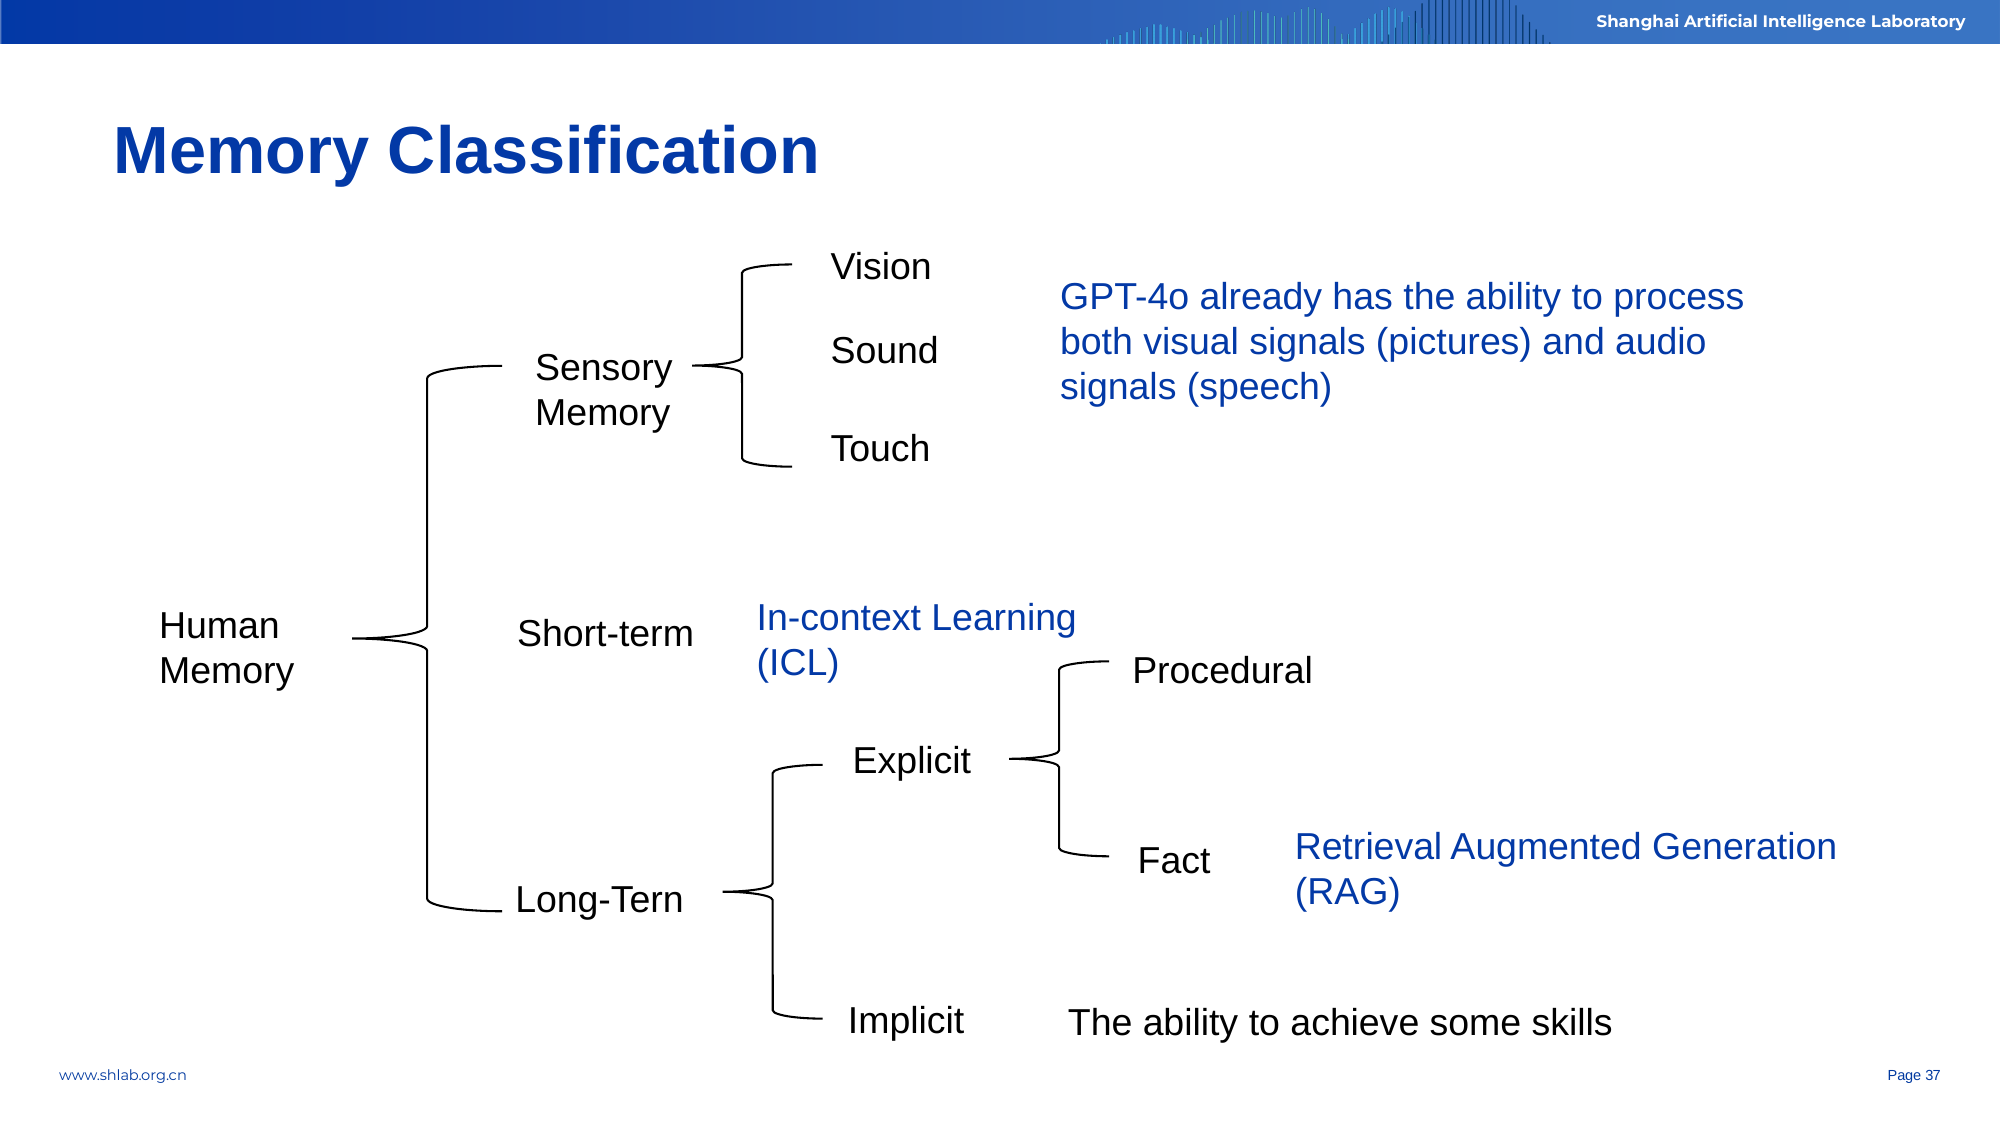

Memory Classification
Vision

GPT-4o already has the ability to process both visual signals (pictures) and audio signals (speech)
Sound
Sensory
Memory

Touch
In-context Learning (ICL)
Human Memory
Short-term
Procedural

Explicit

Retrieval Augmented Generation (RAG)
Fact
Long-Tern
Implicit
The ability to achieve some skills